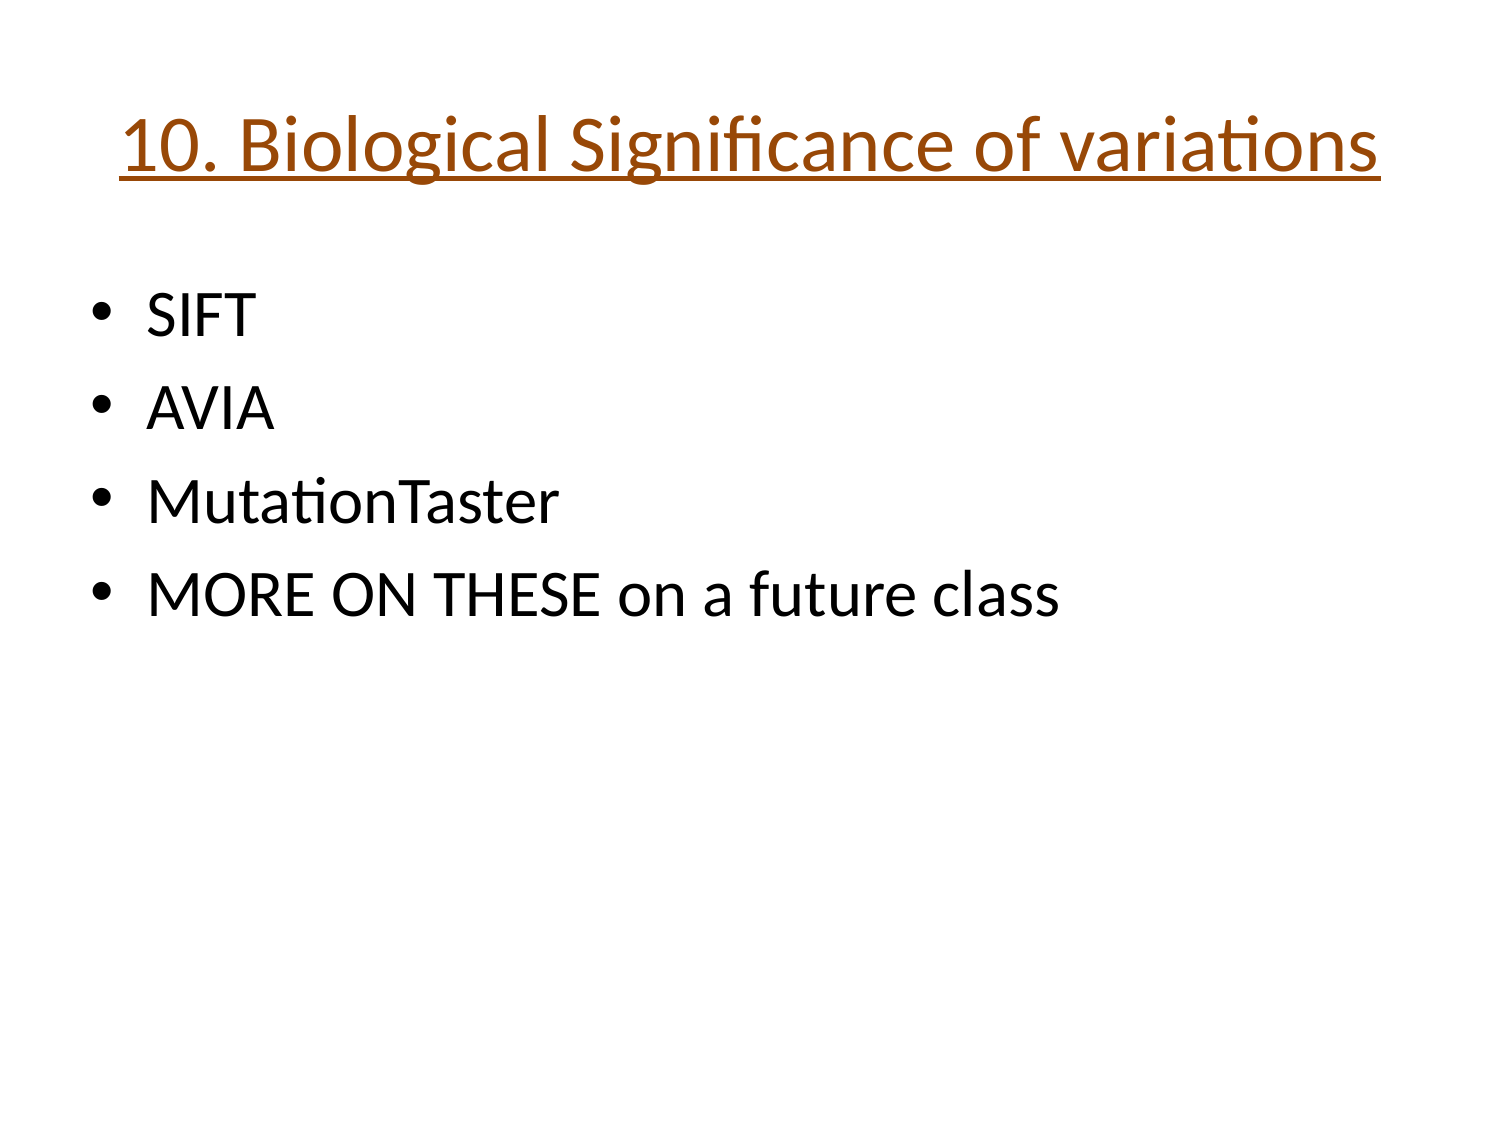

# 10. Biological Significance of variations
SIFT
AVIA
MutationTaster
MORE ON THESE on a future class